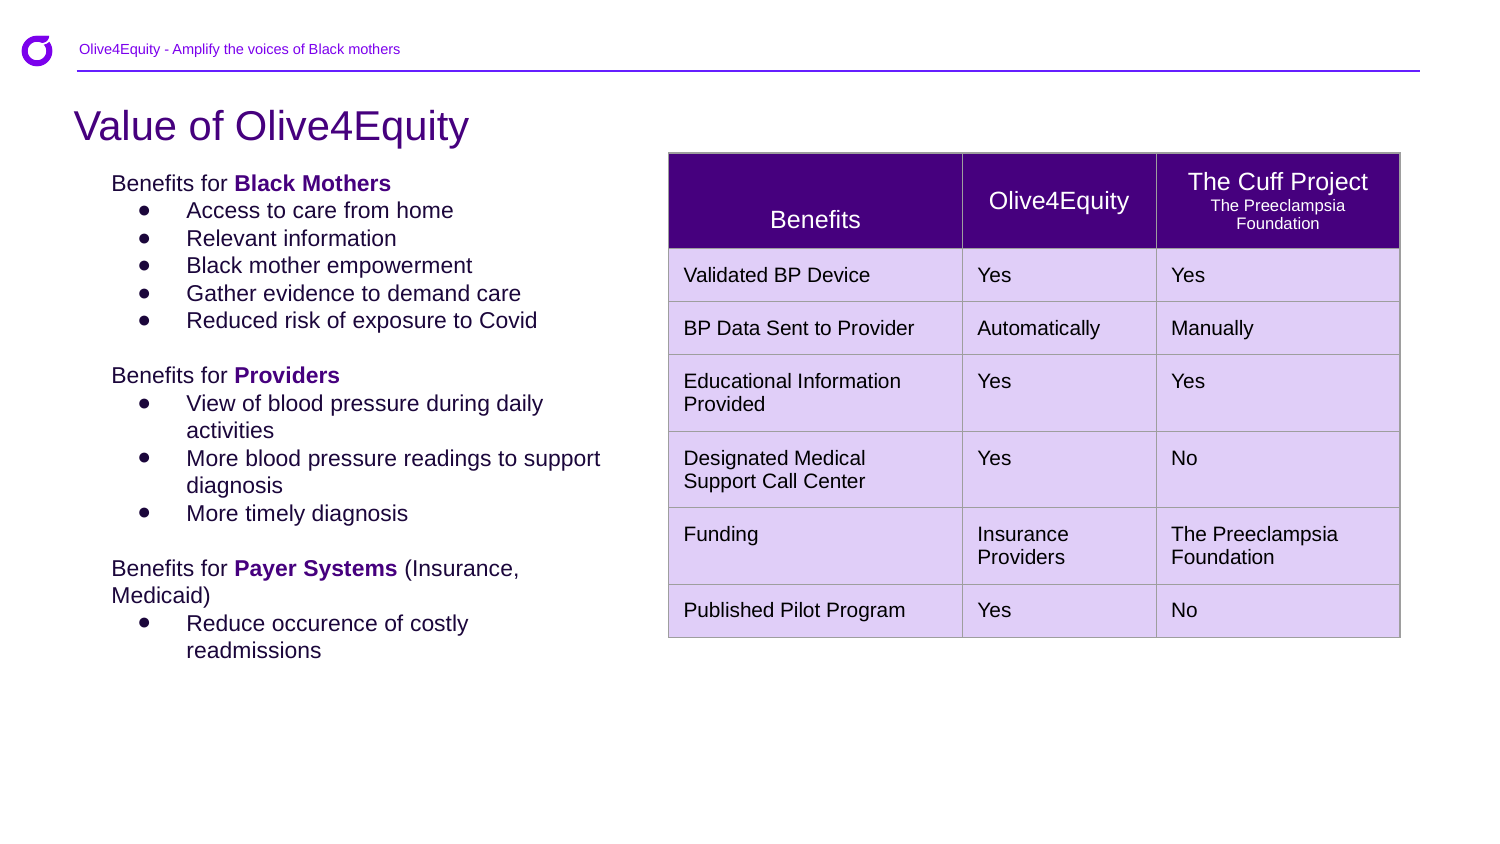

Olive4Equity - Amplify the voices of Black mothers

# Value of Olive4Equity
| Benefits | Olive4Equity | The Cuff Project The Preeclampsia Foundation |
| --- | --- | --- |
| Validated BP Device | Yes | Yes |
| BP Data Sent to Provider | Automatically | Manually |
| Educational Information Provided | Yes | Yes |
| Designated Medical Support Call Center | Yes | No |
| Funding | Insurance Providers | The Preeclampsia Foundation |
| Published Pilot Program | Yes | No |
Benefits for Black Mothers
Access to care from home
Relevant information
Black mother empowerment
Gather evidence to demand care
Reduced risk of exposure to Covid

Benefits for Providers
View of blood pressure during daily activities
More blood pressure readings to support diagnosis
More timely diagnosis

Benefits for Payer Systems (Insurance, Medicaid)
Reduce occurence of costly readmissions